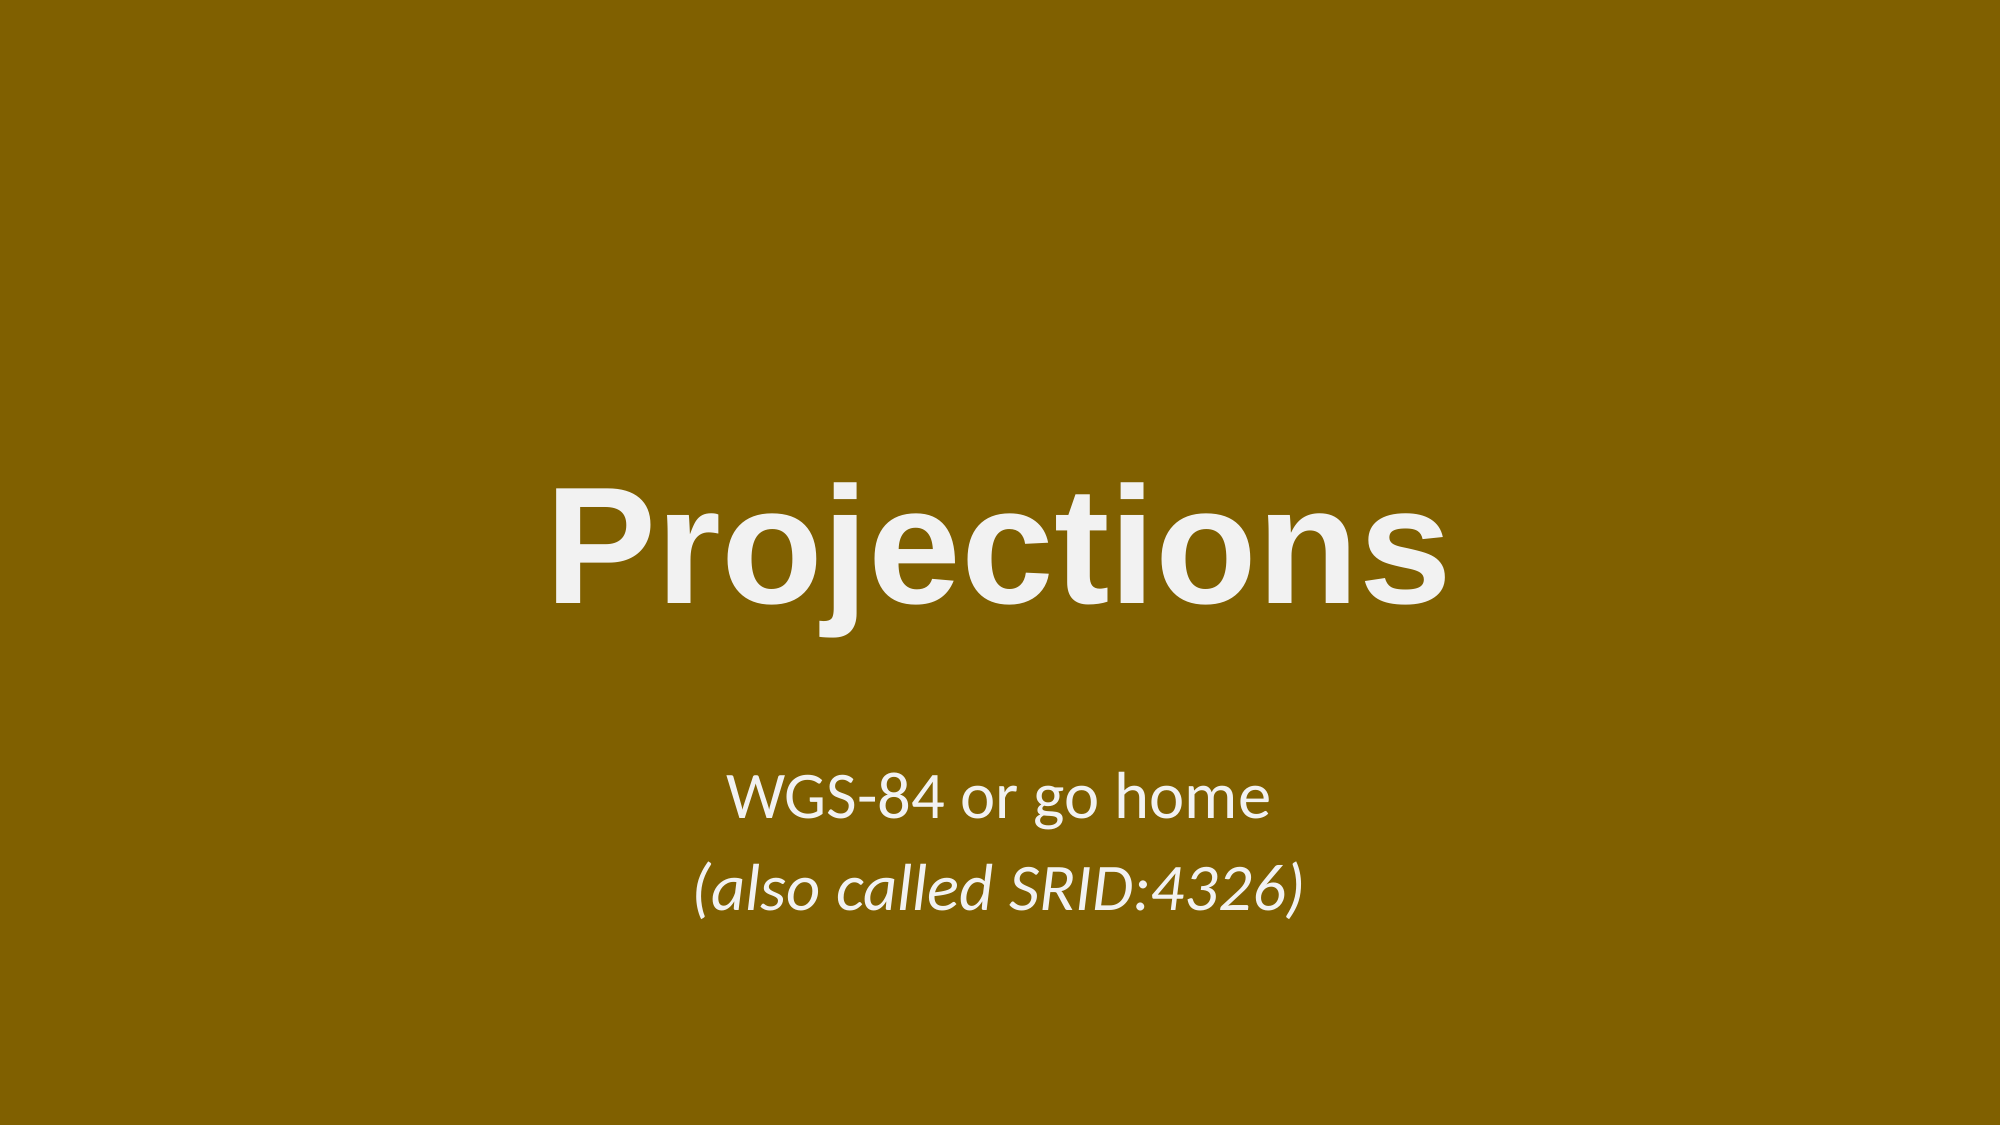

# Projections
WGS-84 or go home
(also called SRID:4326)